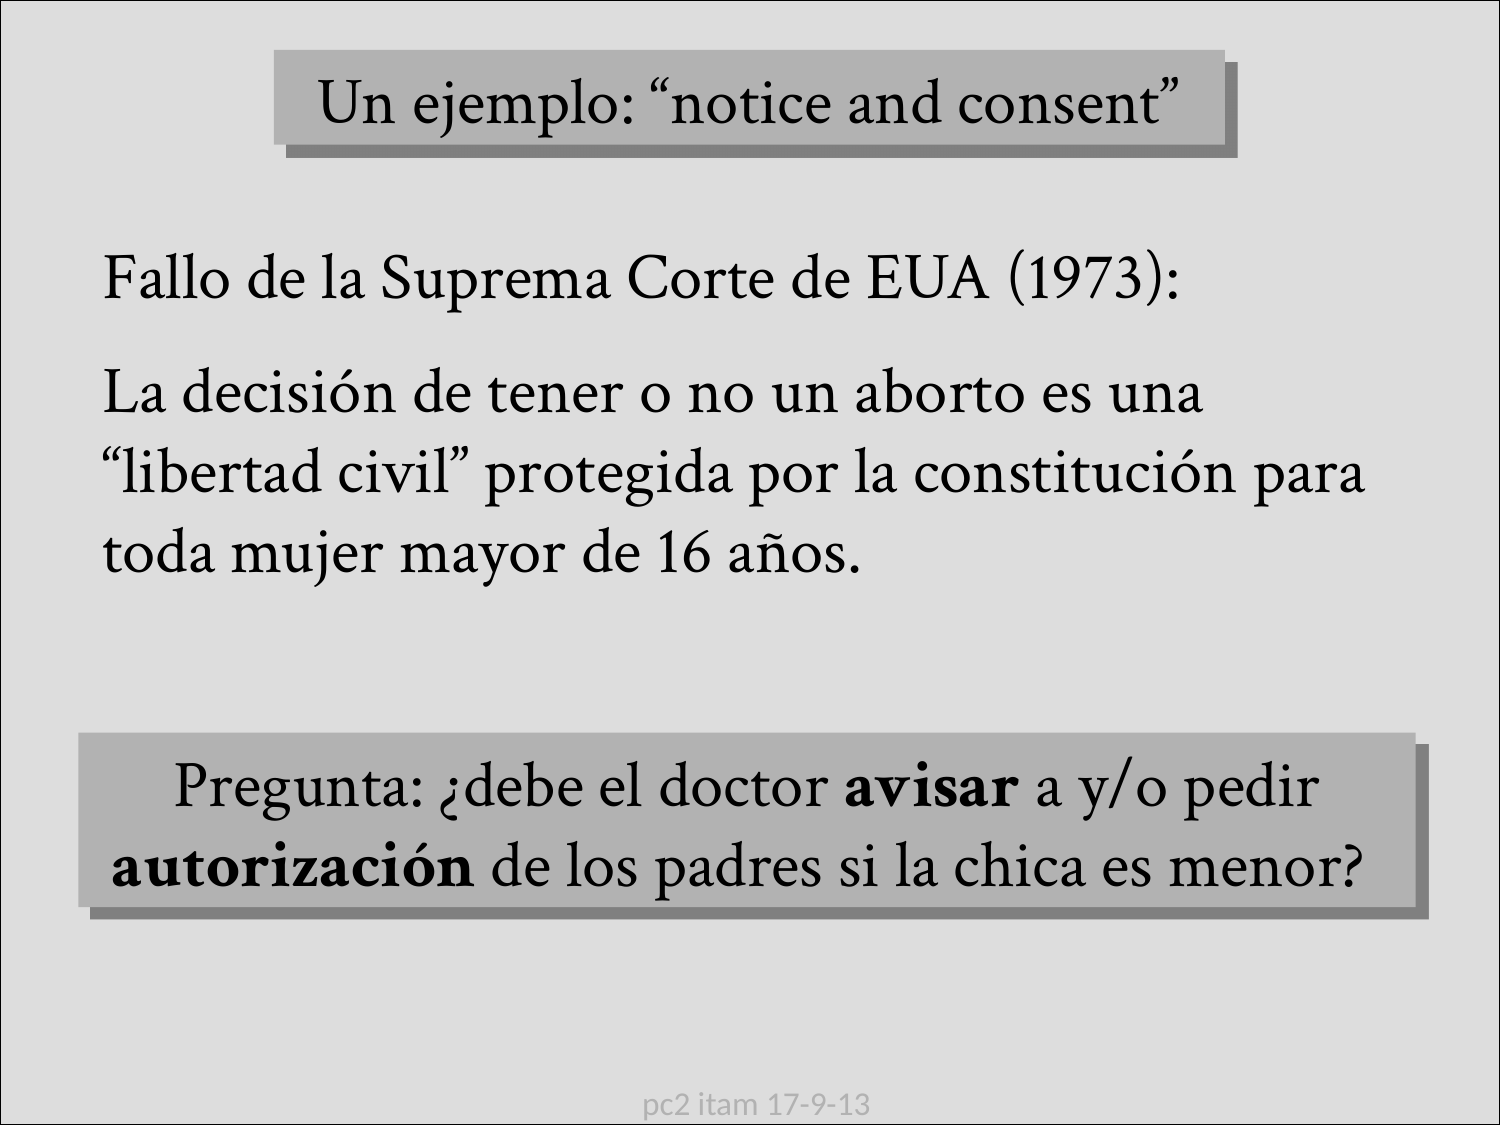

Un ejemplo: “notice and consent”
Fallo de la Suprema Corte de EUA (1973):
La decisión de tener o no un aborto es una “libertad civil” protegida por la constitución para toda mujer mayor de 16 años.
Pregunta: ¿debe el doctor avisar a y/o pedir autorización de los padres si la chica es menor?